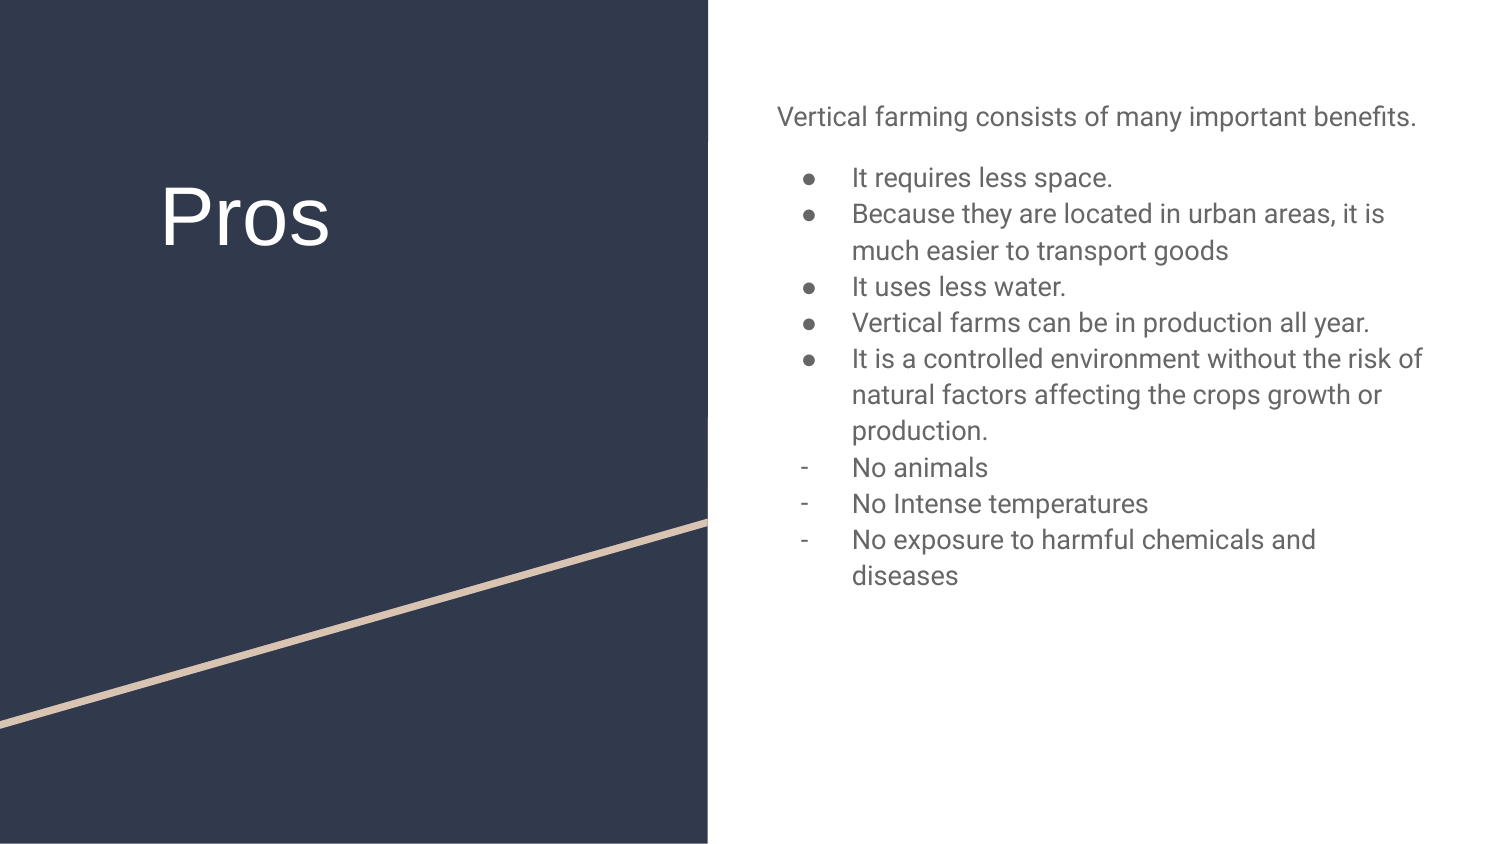

Vertical farming consists of many important benefits.
It requires less space.
Because they are located in urban areas, it is much easier to transport goods
It uses less water.
Vertical farms can be in production all year.
It is a controlled environment without the risk of natural factors affecting the crops growth or production.
No animals
No Intense temperatures
No exposure to harmful chemicals and diseases

# Pros